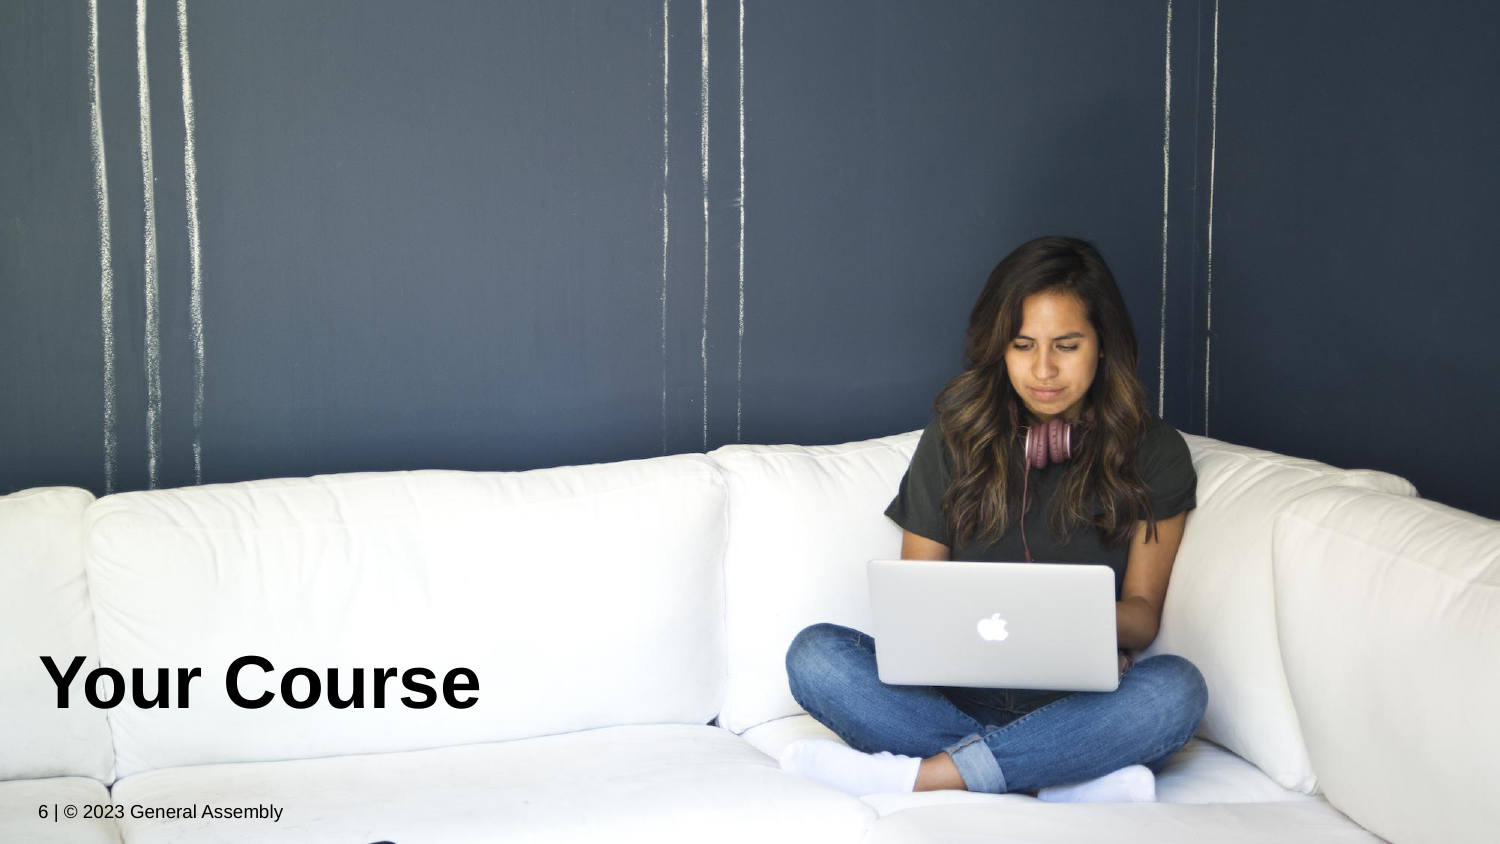

# Your Course
6 | © 2023 General Assembly